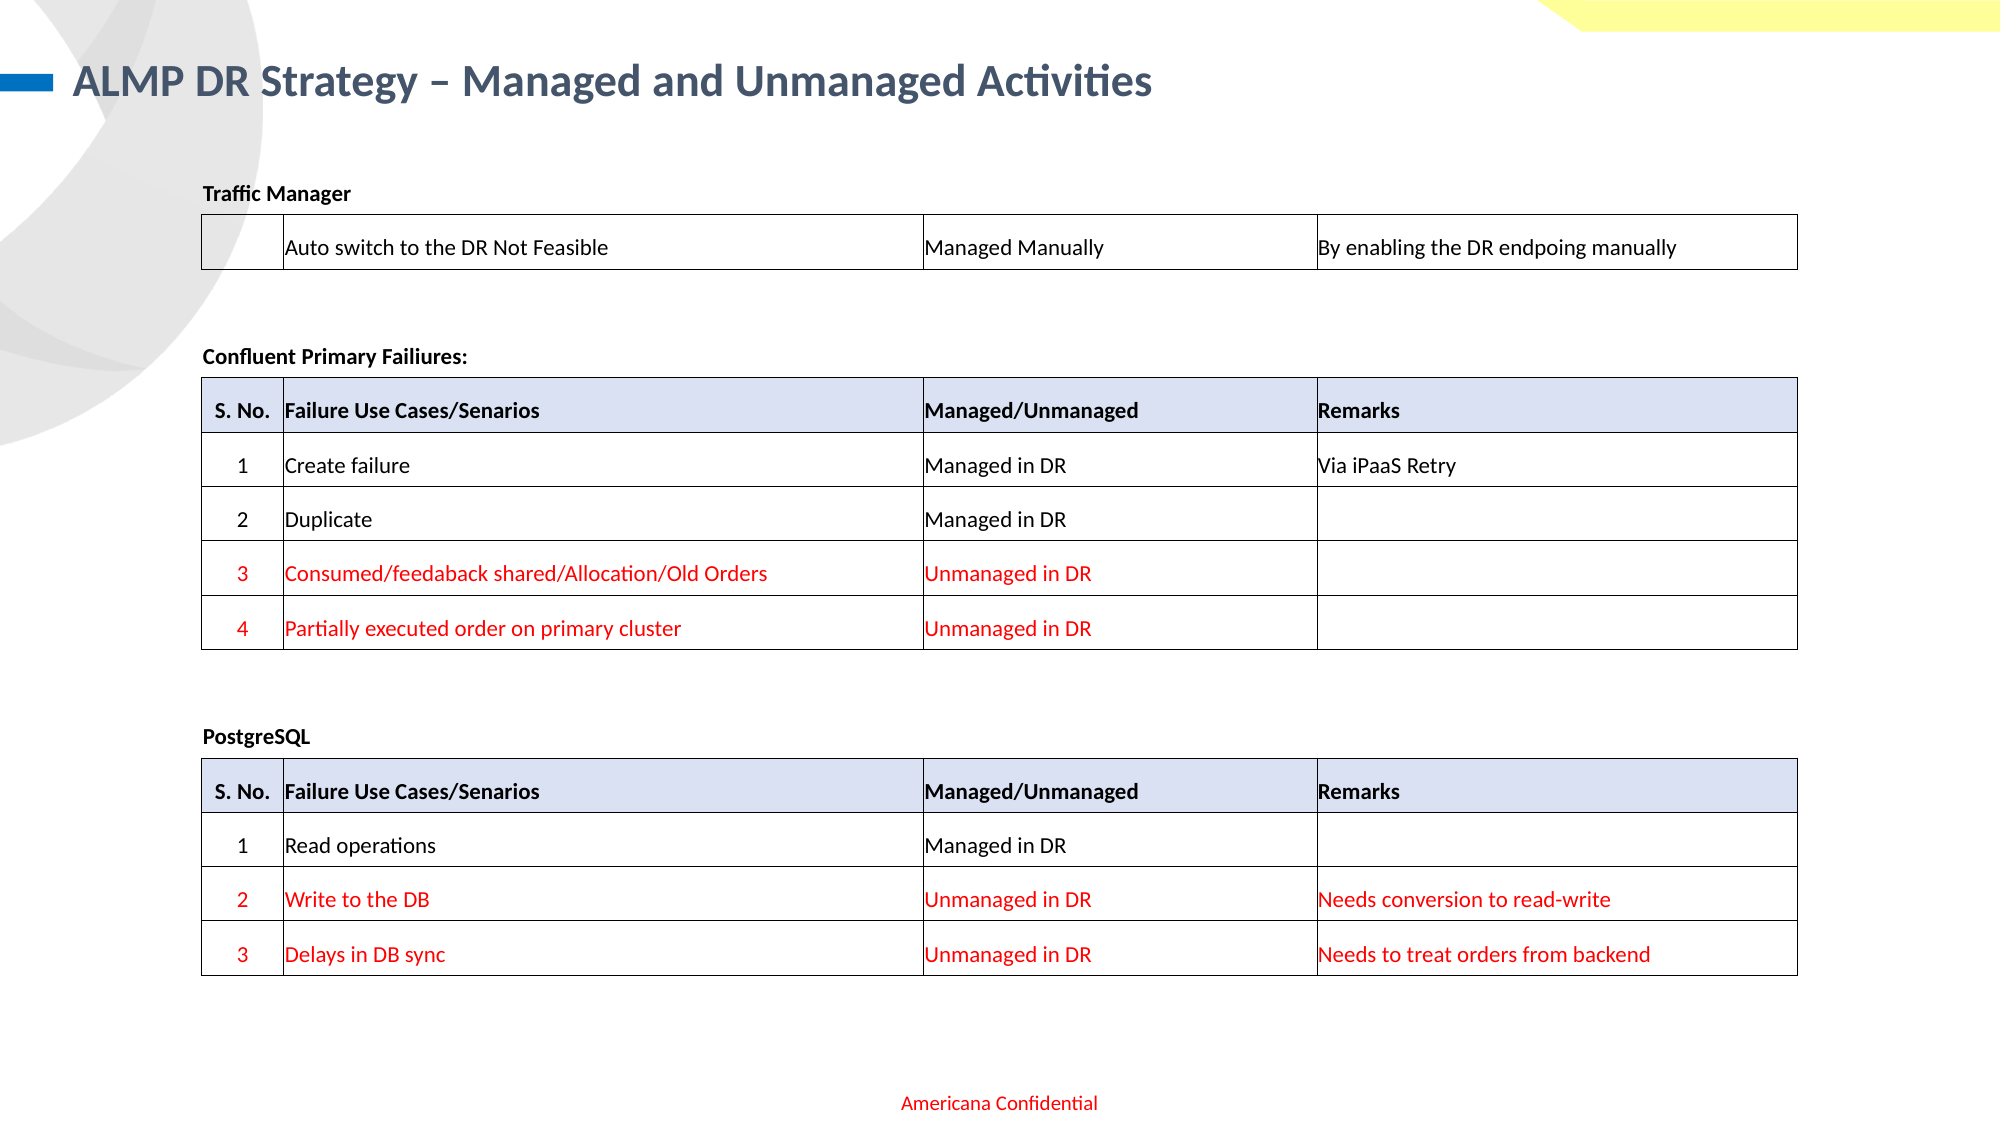

ALMP DR Strategy – Managed and Unmanaged Activities
|  |  |  |  |  |  |
| --- | --- | --- | --- | --- | --- |
|  | Traffic Manager |  |  |  |  |
|  |  | Auto switch to the DR Not Feasible | Managed Manually | By enabling the DR endpoing manually |  |
|  |  |  |  |  |  |
|  | Confluent Primary Failiures: |  |  |  |  |
|  | S. No. | Failure Use Cases/Senarios | Managed/Unmanaged | Remarks |  |
|  | 1 | Create failure | Managed in DR | Via iPaaS Retry |  |
|  | 2 | Duplicate | Managed in DR |  |  |
|  | 3 | Consumed/feedaback shared/Allocation/Old Orders | Unmanaged in DR |  |  |
|  | 4 | Partially executed order on primary cluster | Unmanaged in DR |  |  |
|  |  |  |  |  |  |
|  | PostgreSQL |  |  |  |  |
|  | S. No. | Failure Use Cases/Senarios | Managed/Unmanaged | Remarks |  |
|  | 1 | Read operations | Managed in DR |  |  |
|  | 2 | Write to the DB | Unmanaged in DR | Needs conversion to read-write |  |
|  | 3 | Delays in DB sync | Unmanaged in DR | Needs to treat orders from backend |  |
|  |  |  |  |  |  |